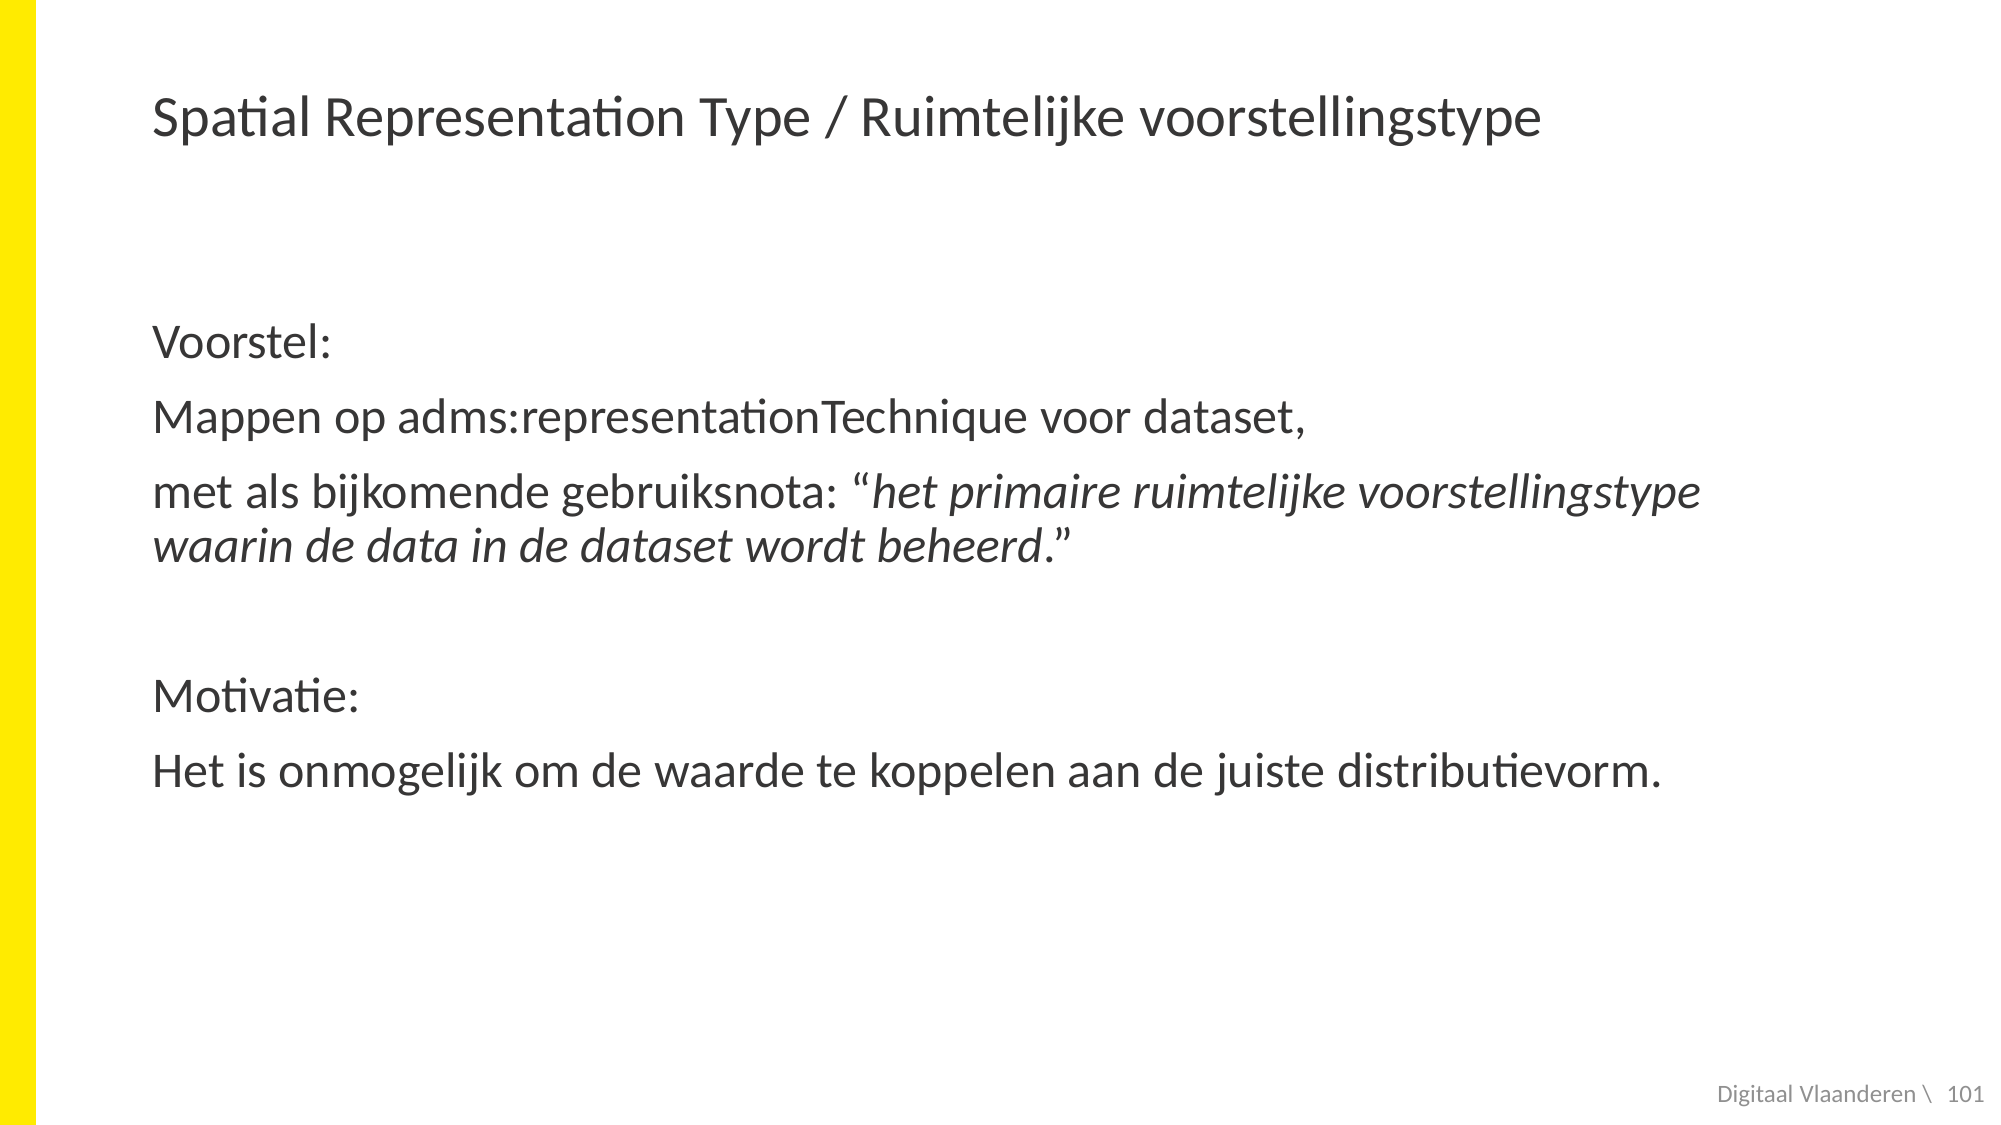

# Spatial Representation Type / Ruimtelijke voorstellingstype

Voorstel:
Mappen op adms:representationTechnique voor dataset,
met als bijkomende gebruiksnota: “het primaire ruimtelijke voorstellingstype waarin de data in de dataset wordt beheerd.”

Motivatie:
Het is onmogelijk om de waarde te koppelen aan de juiste distributievorm.
Digitaal Vlaanderen \
101